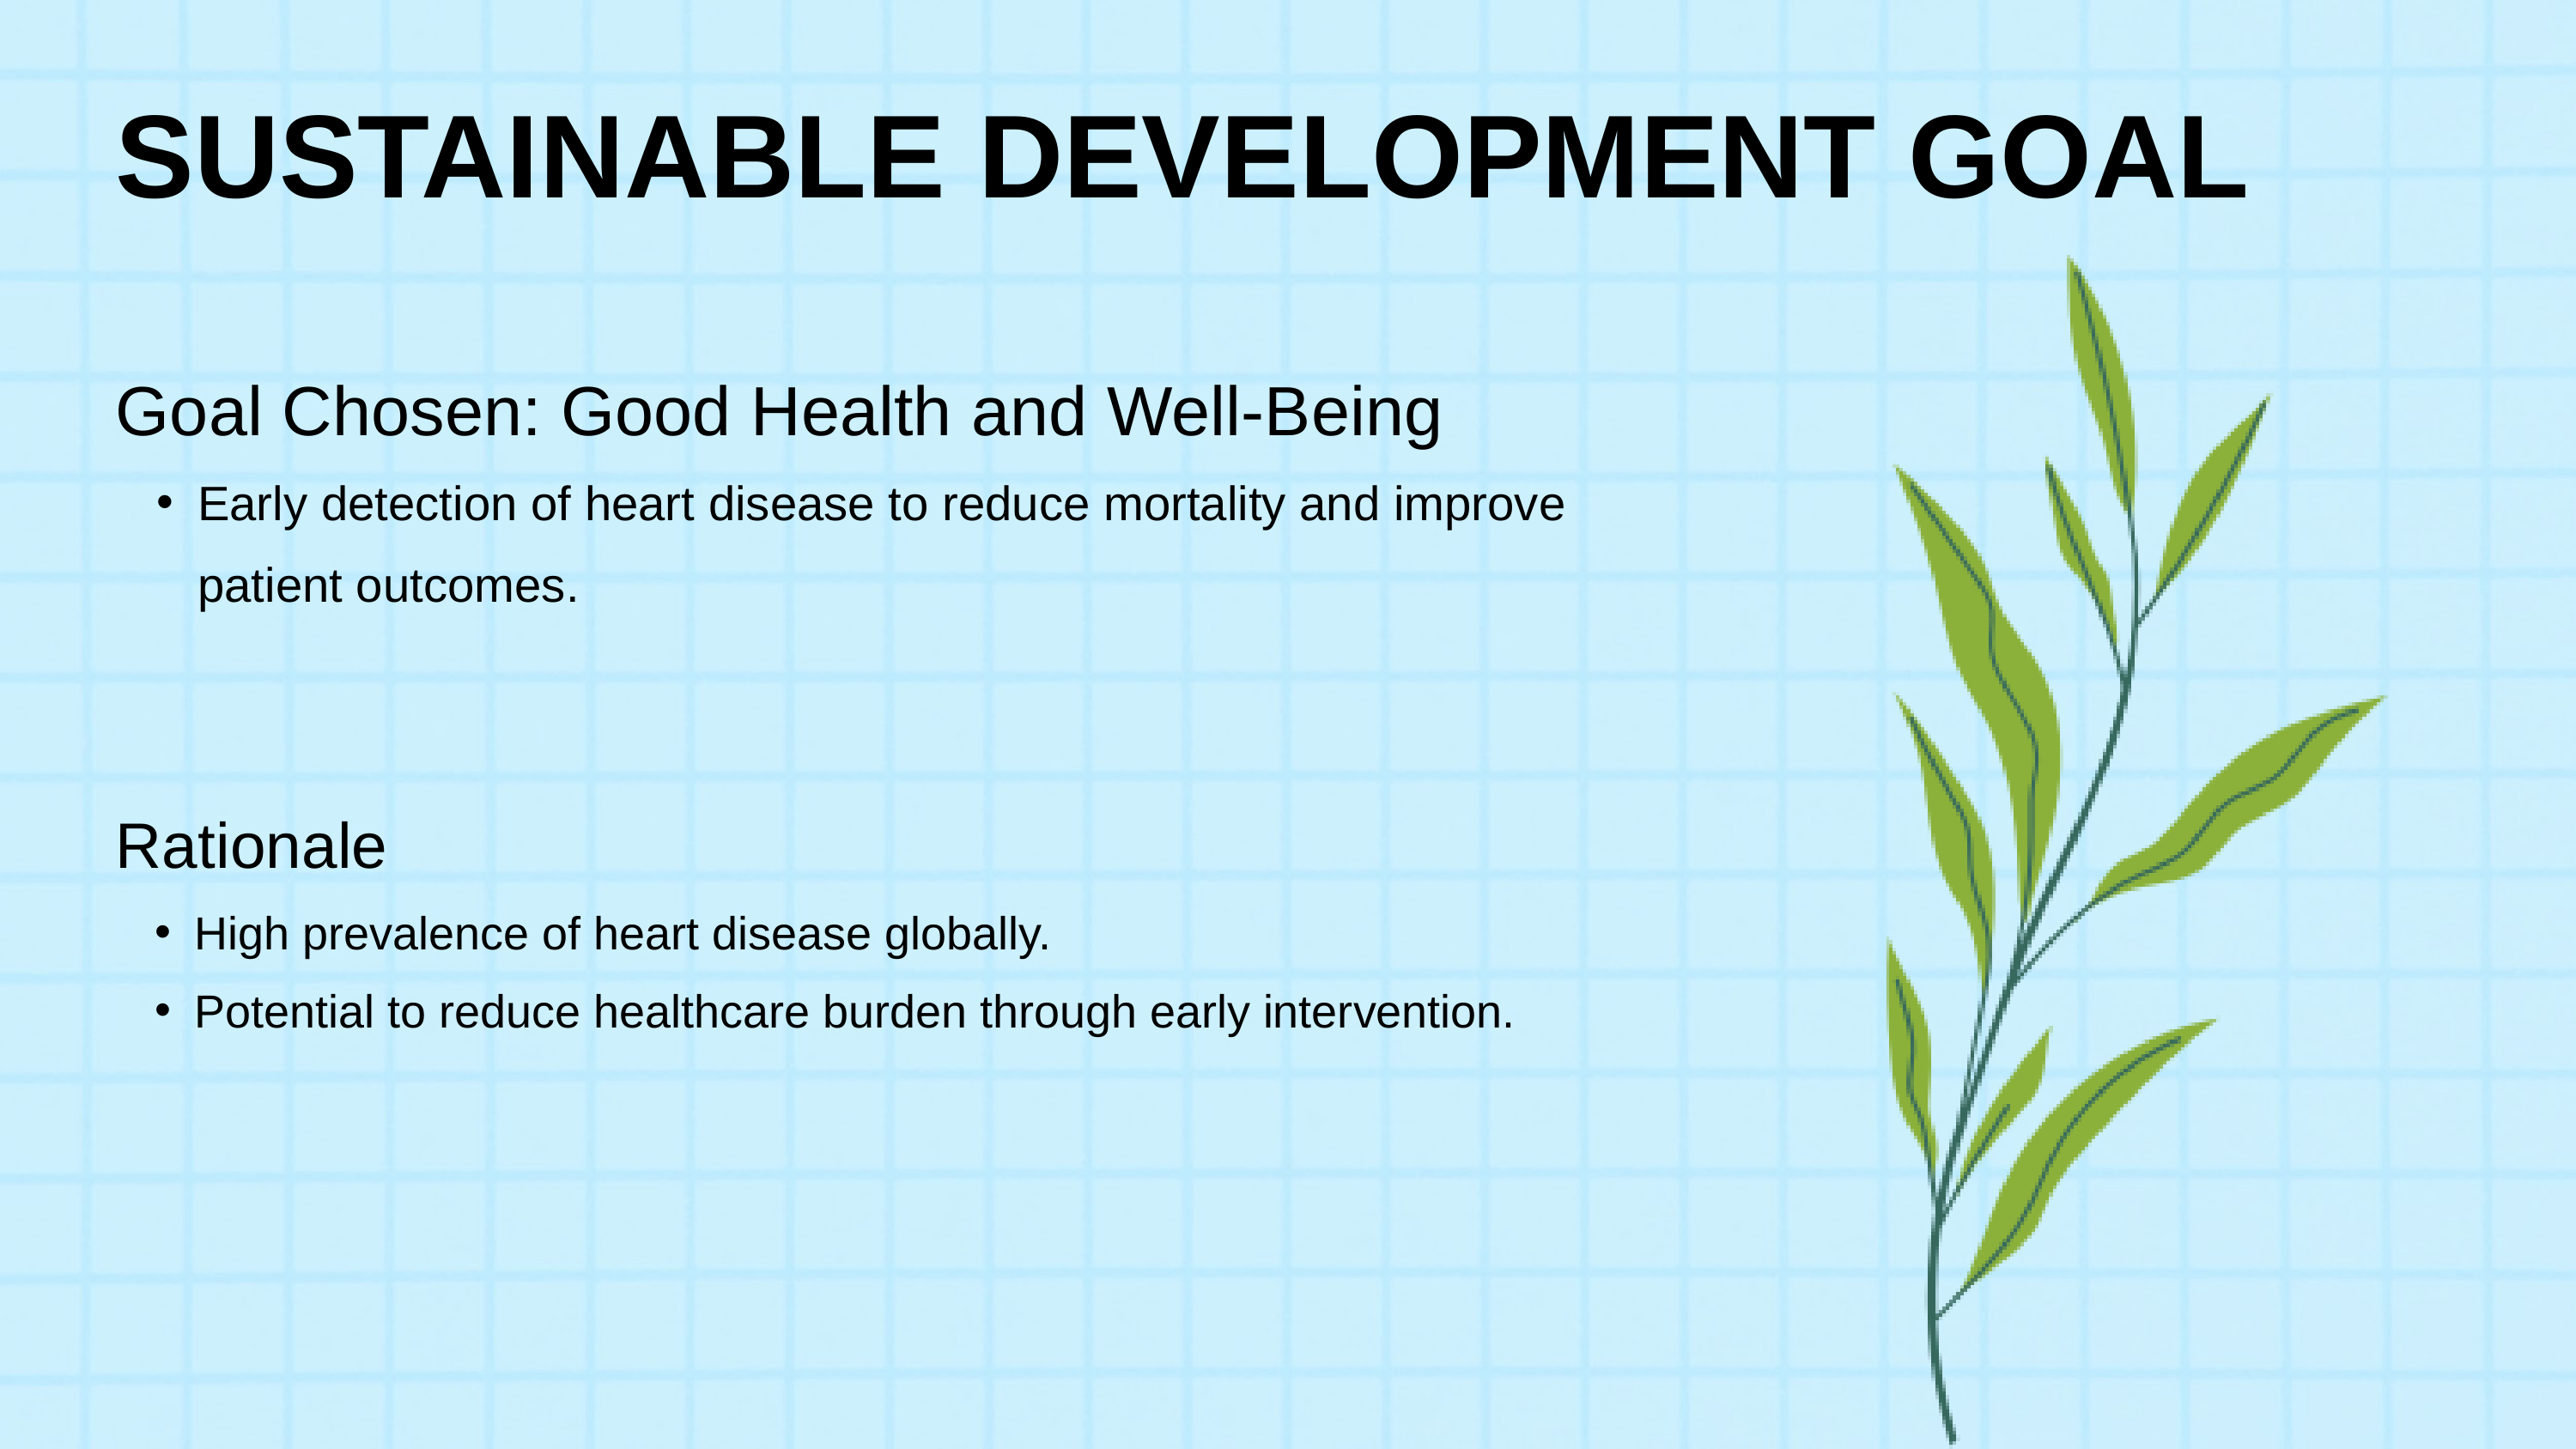

SUSTAINABLE DEVELOPMENT GOAL

Goal Chosen: Good Health and Well-Being
Early detection of heart disease to reduce mortality and improve patient outcomes.

Rationale
High prevalence of heart disease globally.
Potential to reduce healthcare burden through early intervention.